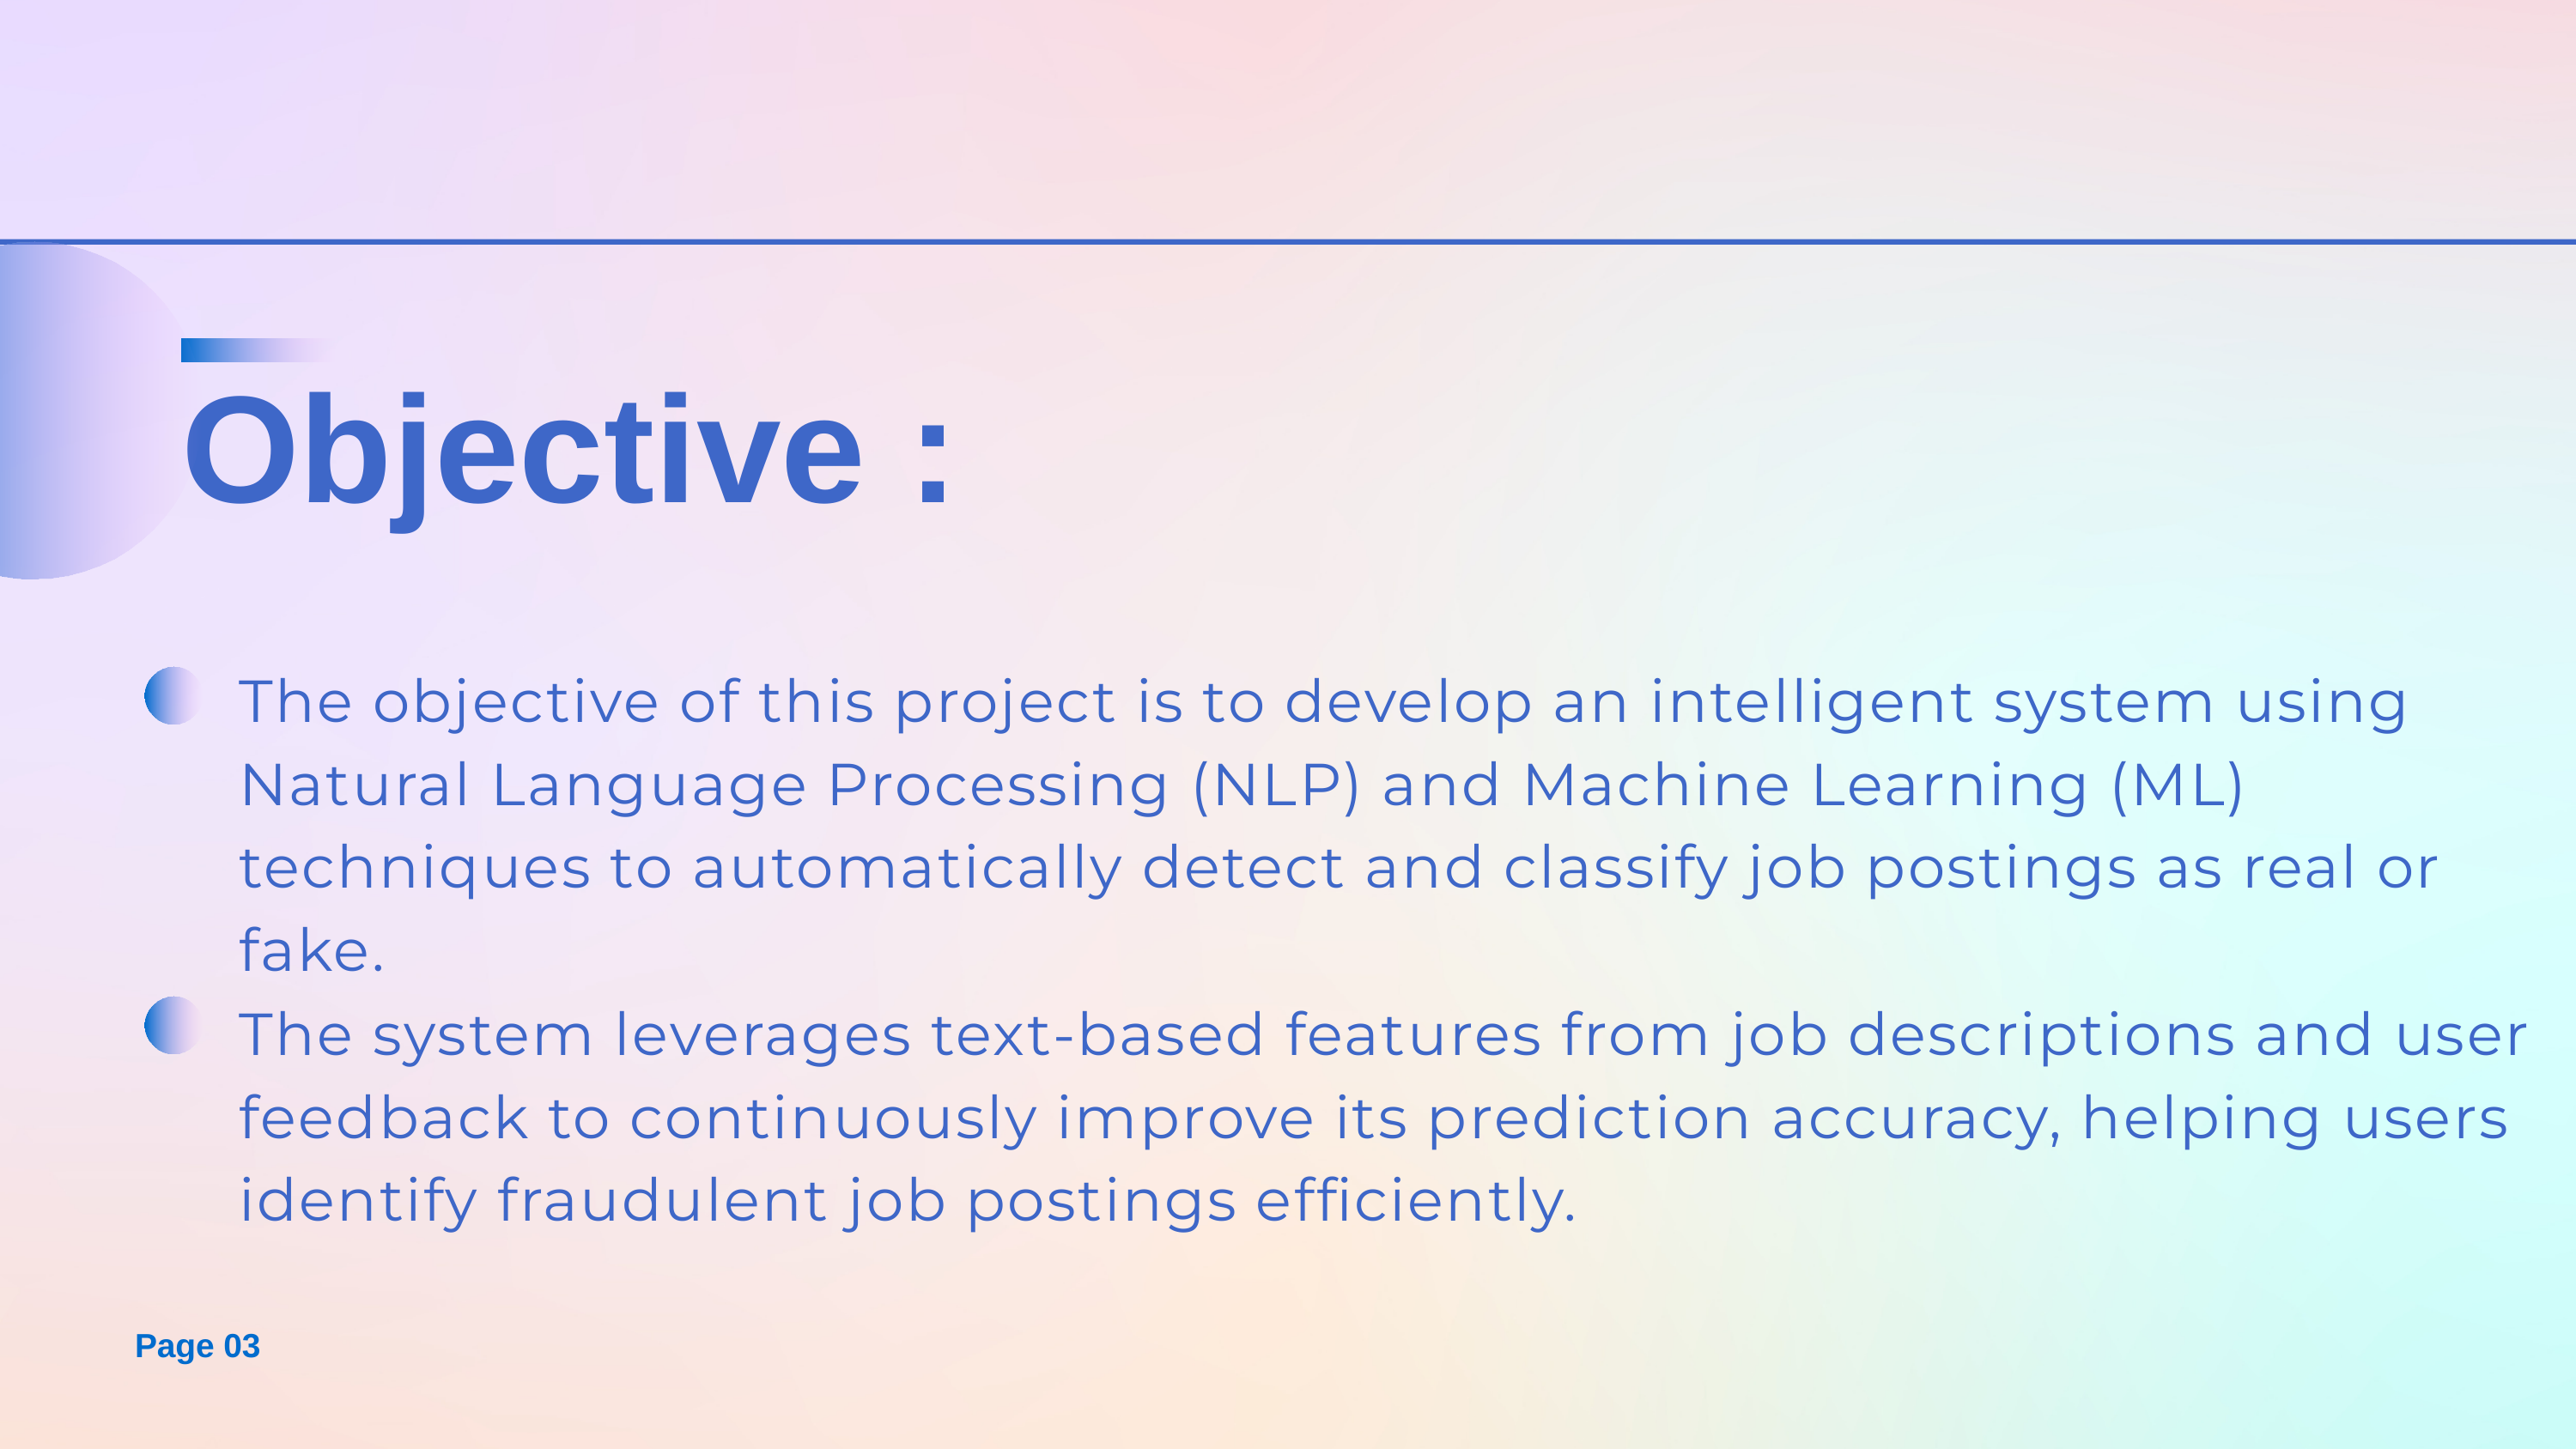

Objective :
The objective of this project is to develop an intelligent system using Natural Language Processing (NLP) and Machine Learning (ML) techniques to automatically detect and classify job postings as real or fake.

The system leverages text-based features from job descriptions and user feedback to continuously improve its prediction accuracy, helping users identify fraudulent job postings efficiently.

Page 03